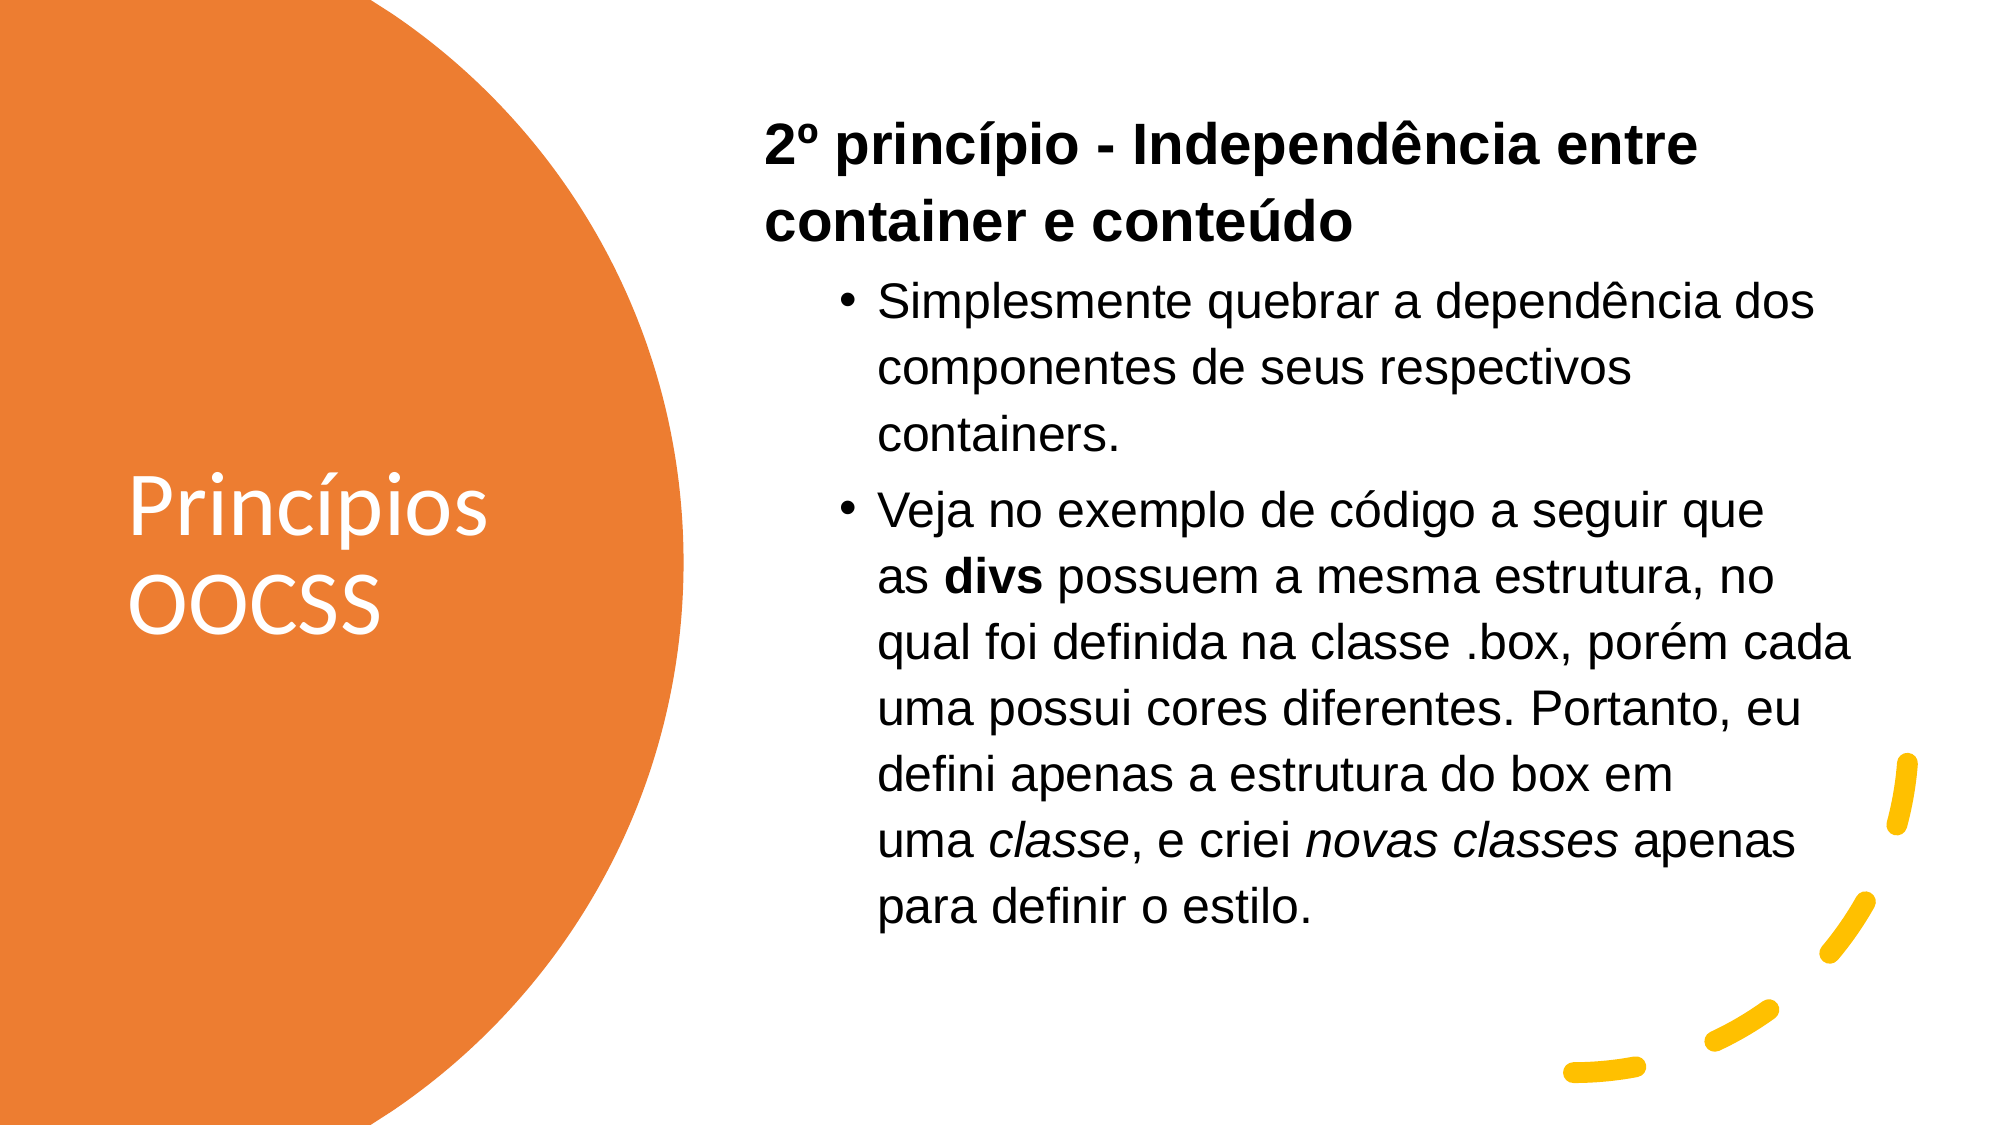

2º princípio - Independência entre container e conteúdo
Simplesmente quebrar a dependência dos componentes de seus respectivos containers.
Veja no exemplo de código a seguir que as divs possuem a mesma estrutura, no qual foi definida na classe .box, porém cada uma possui cores diferentes. Portanto, eu defini apenas a estrutura do box em uma classe, e criei novas classes apenas para definir o estilo.

# Princípios OOCSS